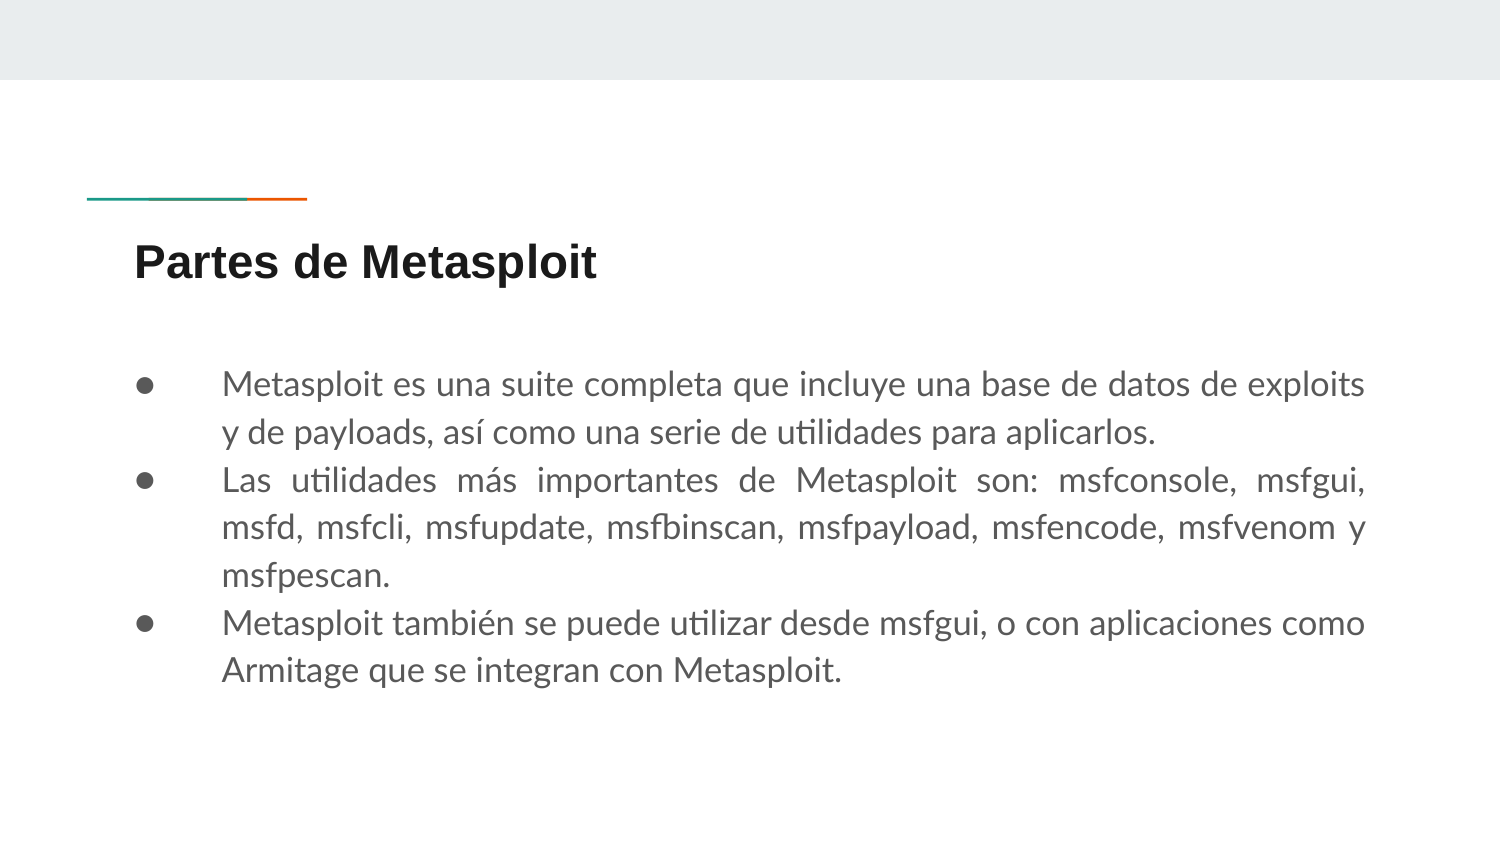

# Partes de Metasploit
Metasploit es una suite completa que incluye una base de datos de exploits y de payloads, así como una serie de utilidades para aplicarlos.
Las utilidades más importantes de Metasploit son: msfconsole, msfgui, msfd, msfcli, msfupdate, msfbinscan, msfpayload, msfencode, msfvenom y msfpescan.
Metasploit también se puede utilizar desde msfgui, o con aplicaciones como Armitage que se integran con Metasploit.